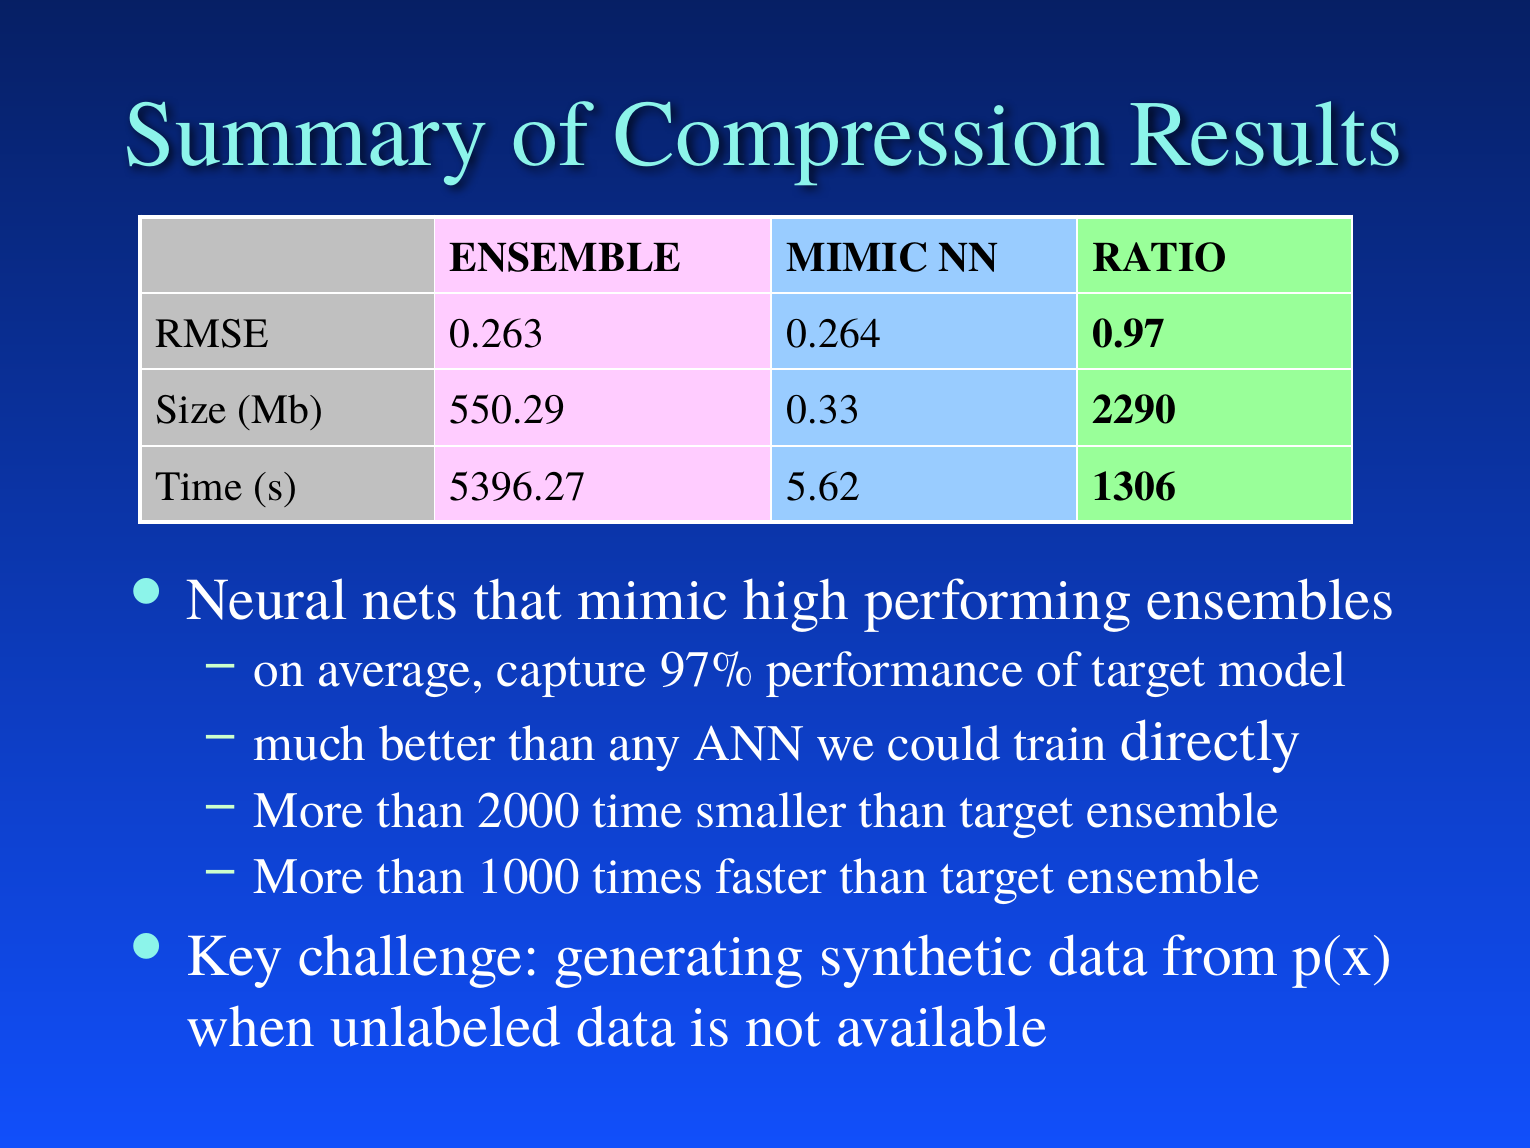

# Summary of Compression Results
|  | ENSEMBLE | MIMIC NN | RATIO |
| --- | --- | --- | --- |
| RMSE | 0.263 | 0.264 | 0.97 |
| Size (Mb) | 550.29 | 0.33 | 2290 |
| Time (s) | 5396.27 | 5.62 | 1306 |
Neural nets that mimic high performing ensembles
on average, capture 97% performance of target model
much better than any ANN we could train directly
More than 2000 time smaller than target ensemble
More than 1000 times faster than target ensemble
Key challenge: generating synthetic data from p(x) when unlabeled data is not available